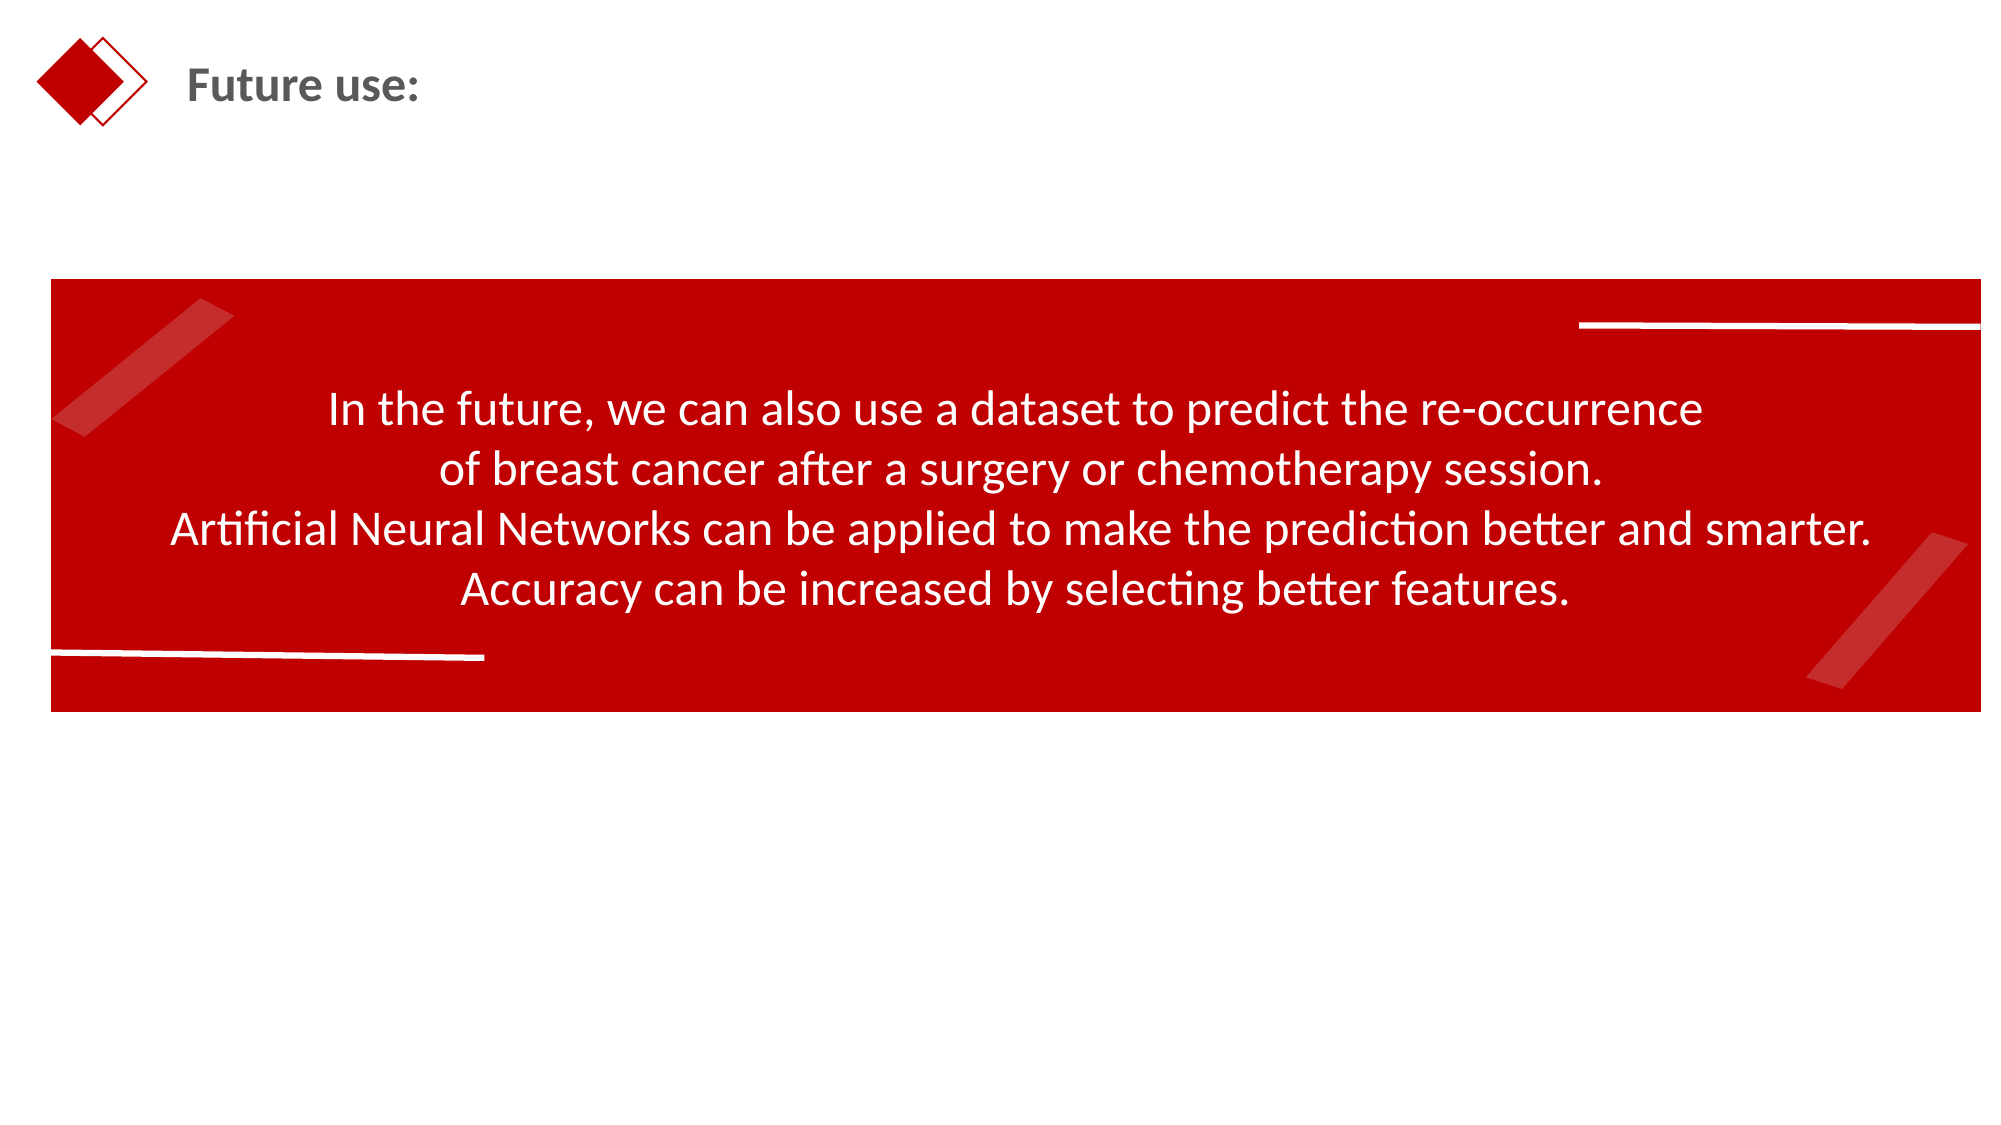

Future use:
In the future, we can also use a dataset to predict the re-occurrence
 of breast cancer after a surgery or chemotherapy session.
 Artificial Neural Networks can be applied to make the prediction better and smarter. Accuracy can be increased by selecting better features.